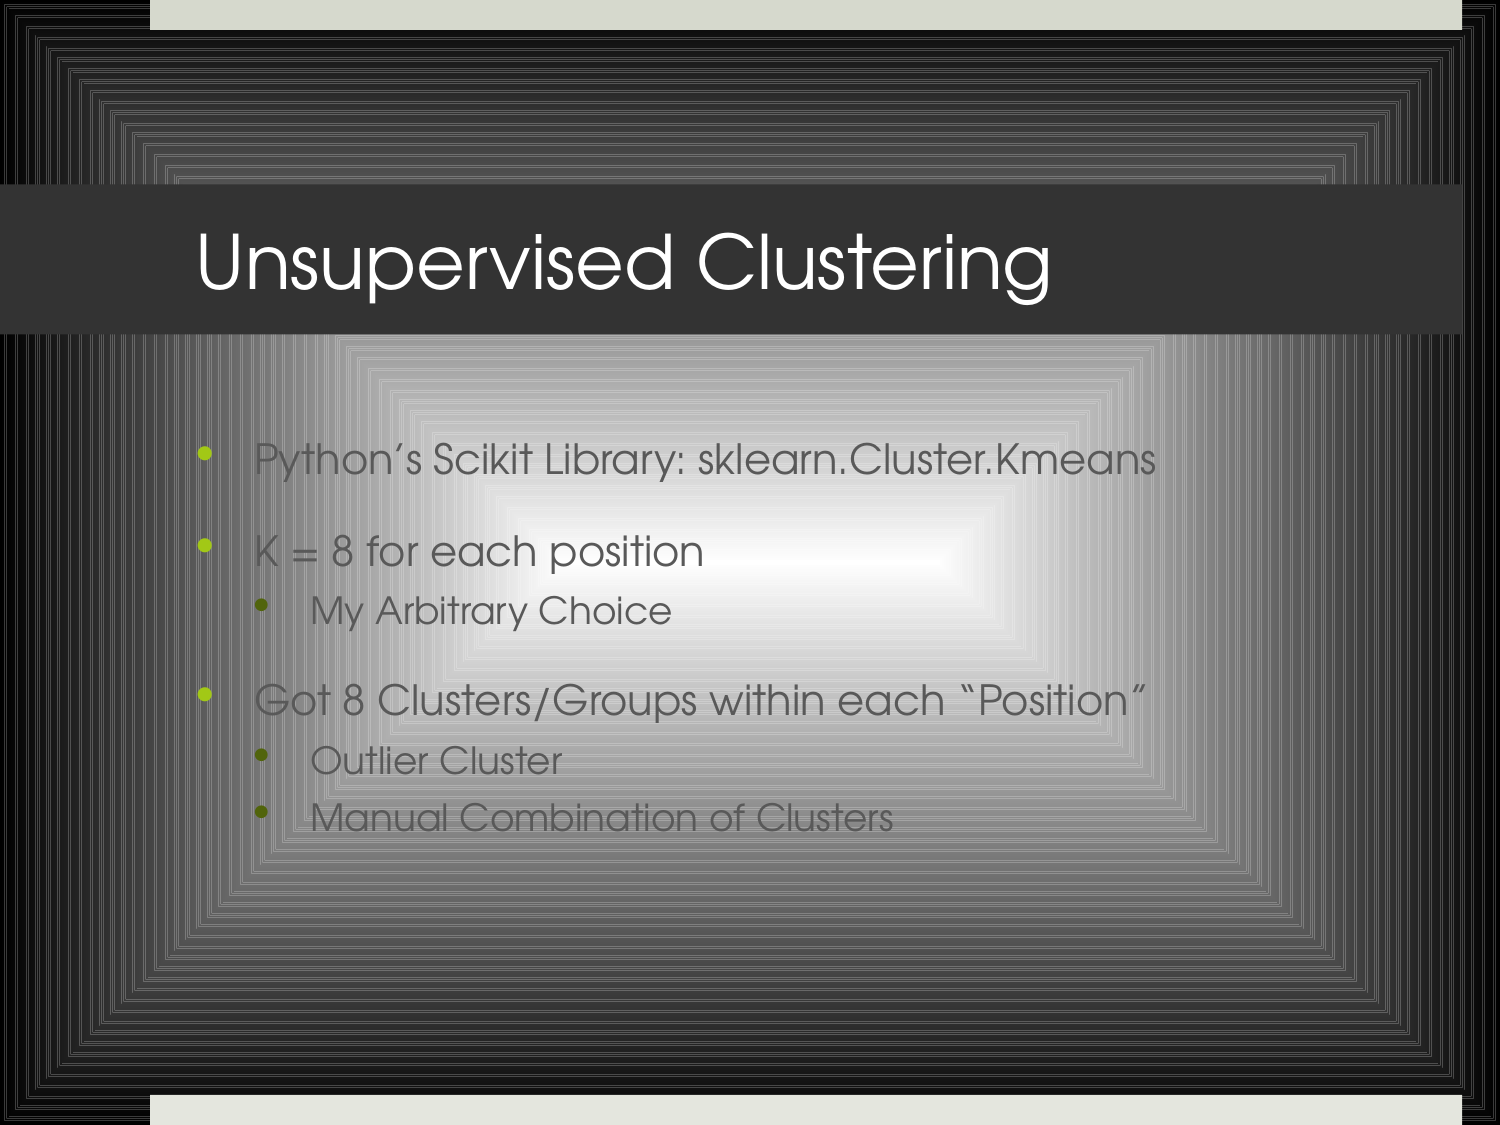

# Unsupervised Clustering
Python’s Scikit Library: sklearn.Cluster.Kmeans
K = 8 for each position
My Arbitrary Choice
Got 8 Clusters/Groups within each “Position”
Outlier Cluster
Manual Combination of Clusters